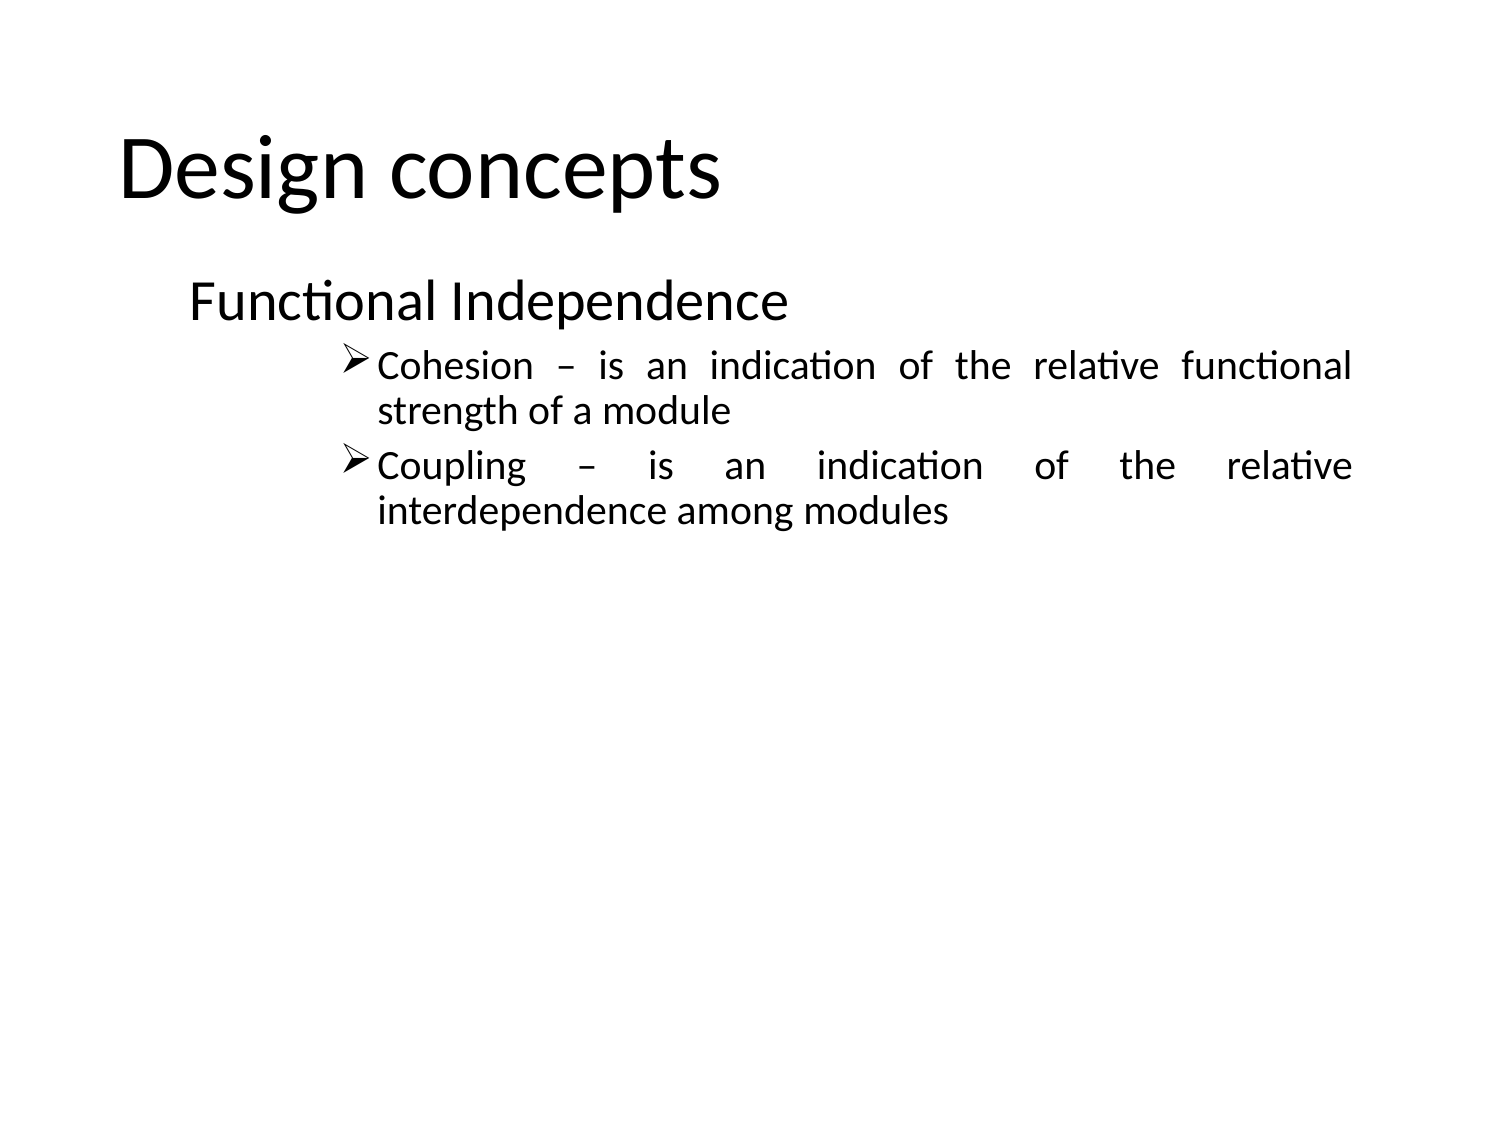

# Design concepts
Functional Independence
Cohesion – is an indication of the relative functional strength of a module
Coupling – is an indication of the relative interdependence among modules